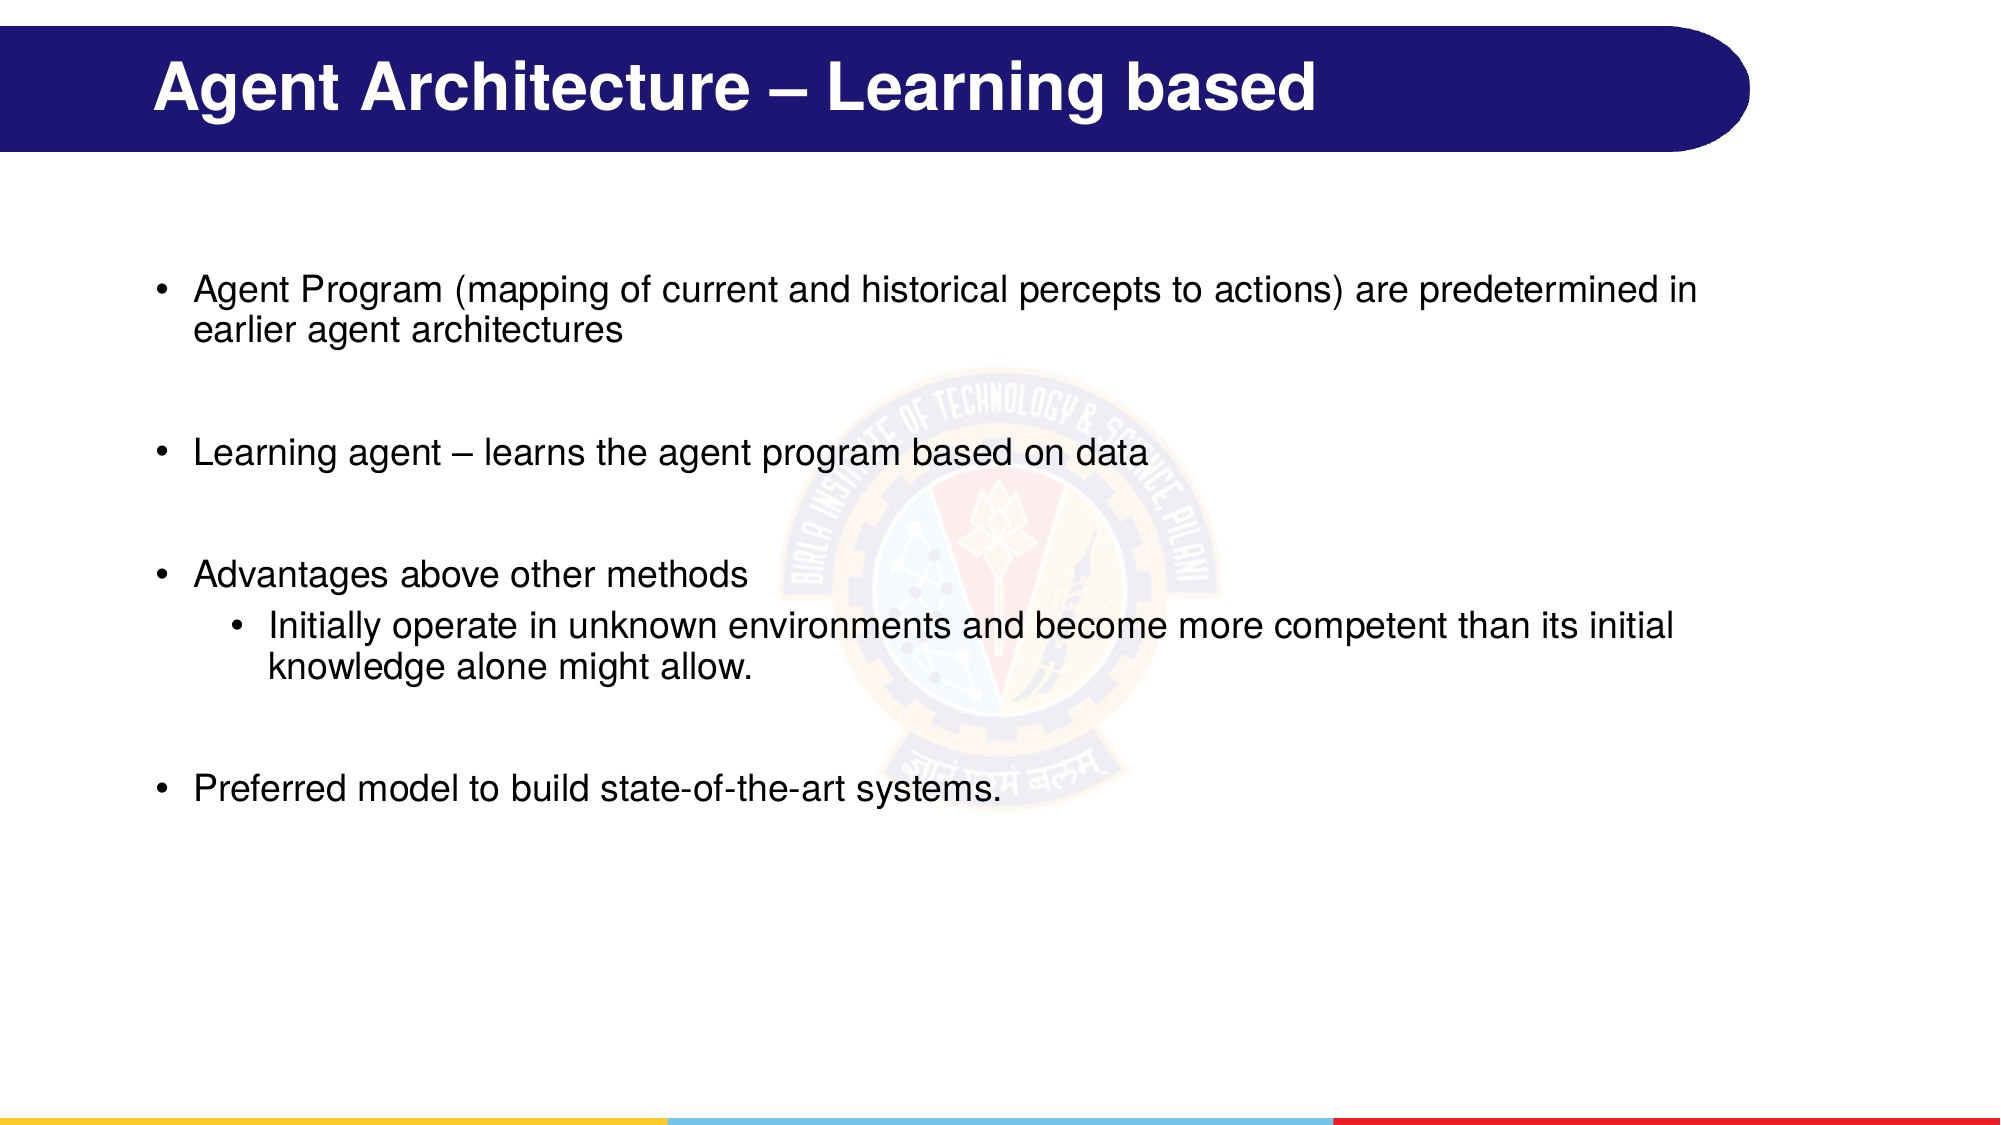

# Agent Architecture – Learning based

Agent Program (mapping of current and historical percepts to actions) are predetermined in earlier agent architectures

Learning agent – learns the agent program based on data

Advantages above other methods
Initially operate in unknown environments and become more competent than its initial knowledge alone might allow.

Preferred model to build state-of-the-art systems.